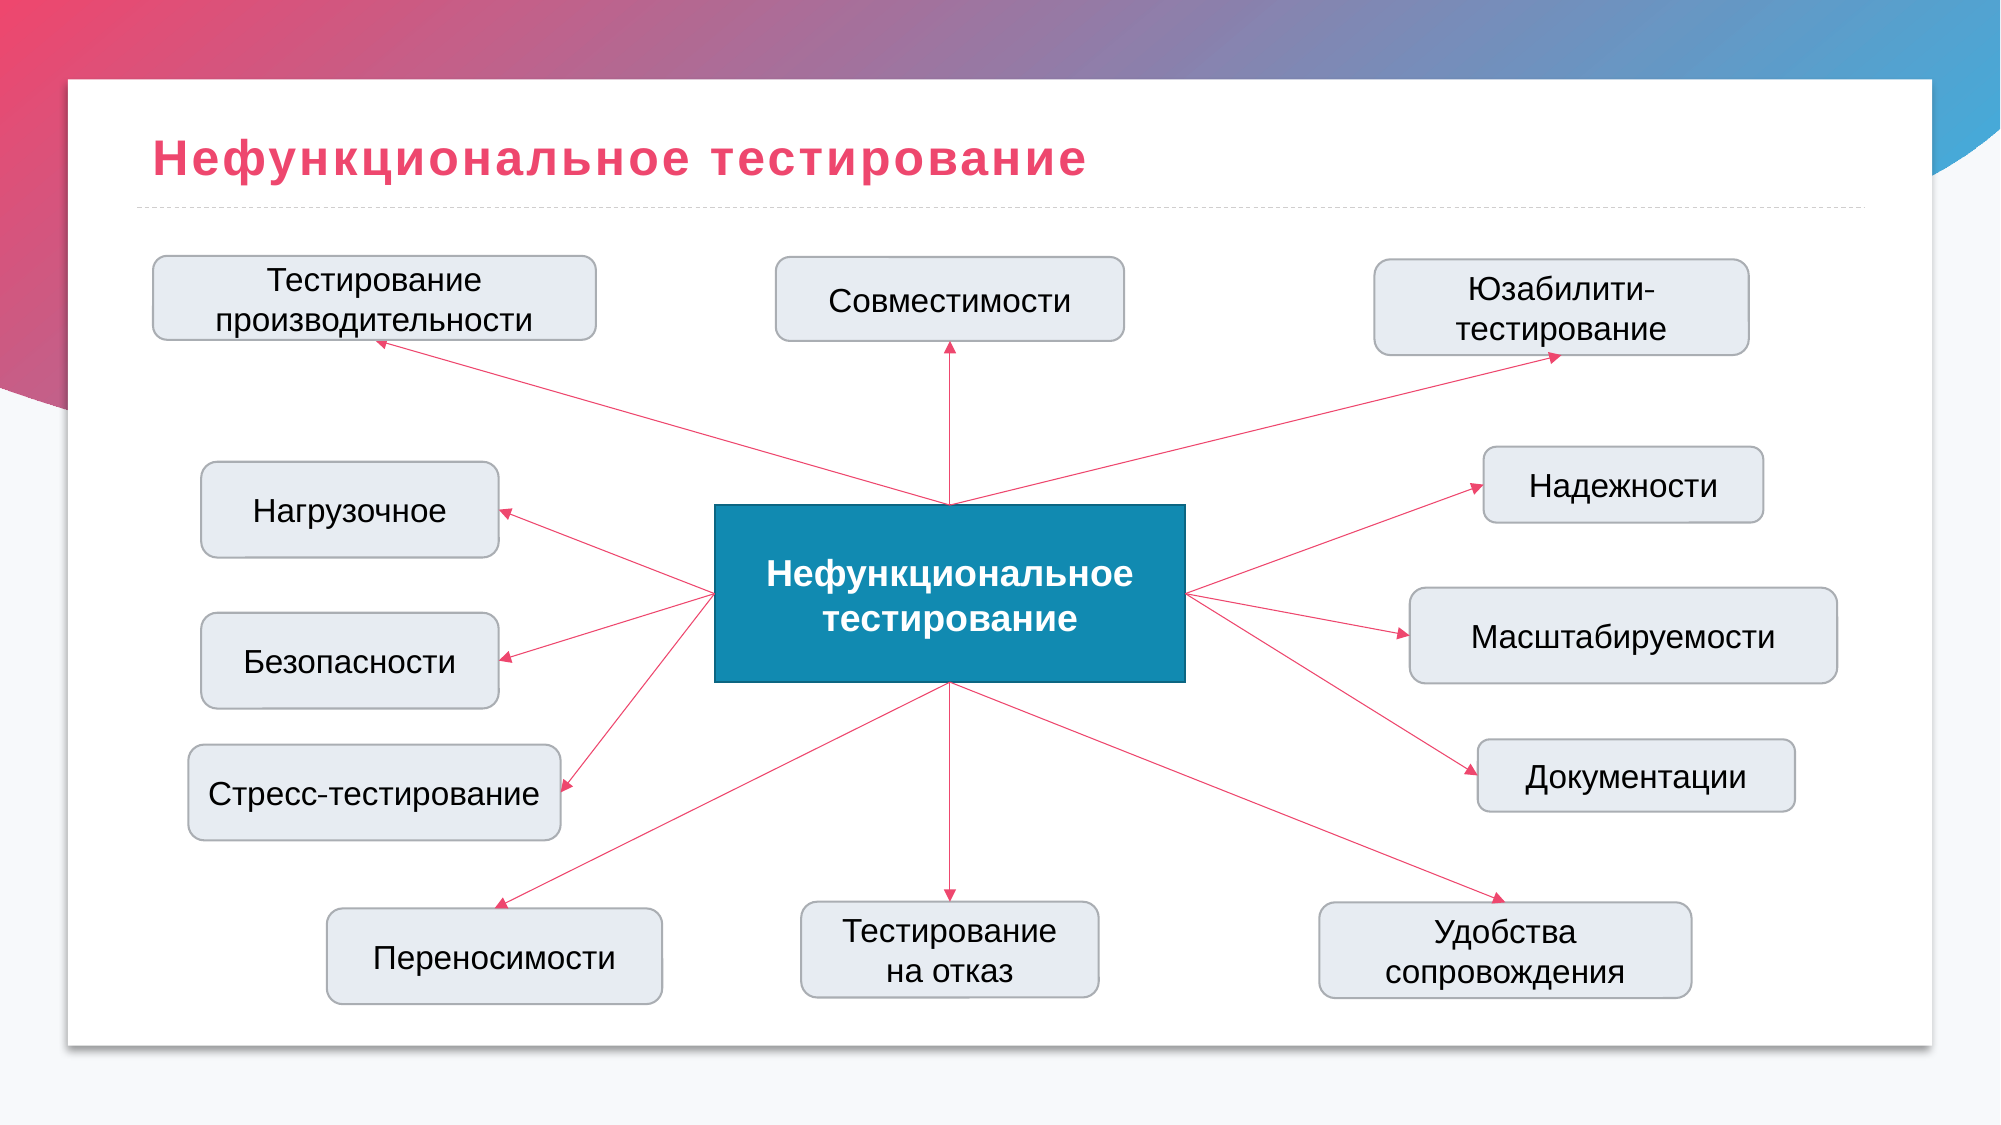

# Нефункциональное тестирование
Тестирование производительности
Совместимости
Юзабилити-тестирование
Надежности
Нагрузочное
Нефункциональное тестирование
Масштабируемости
Безопасности
Документации
Стресс-тестирование
Тестирование на отказ
Удобства сопровождения
Переносимости